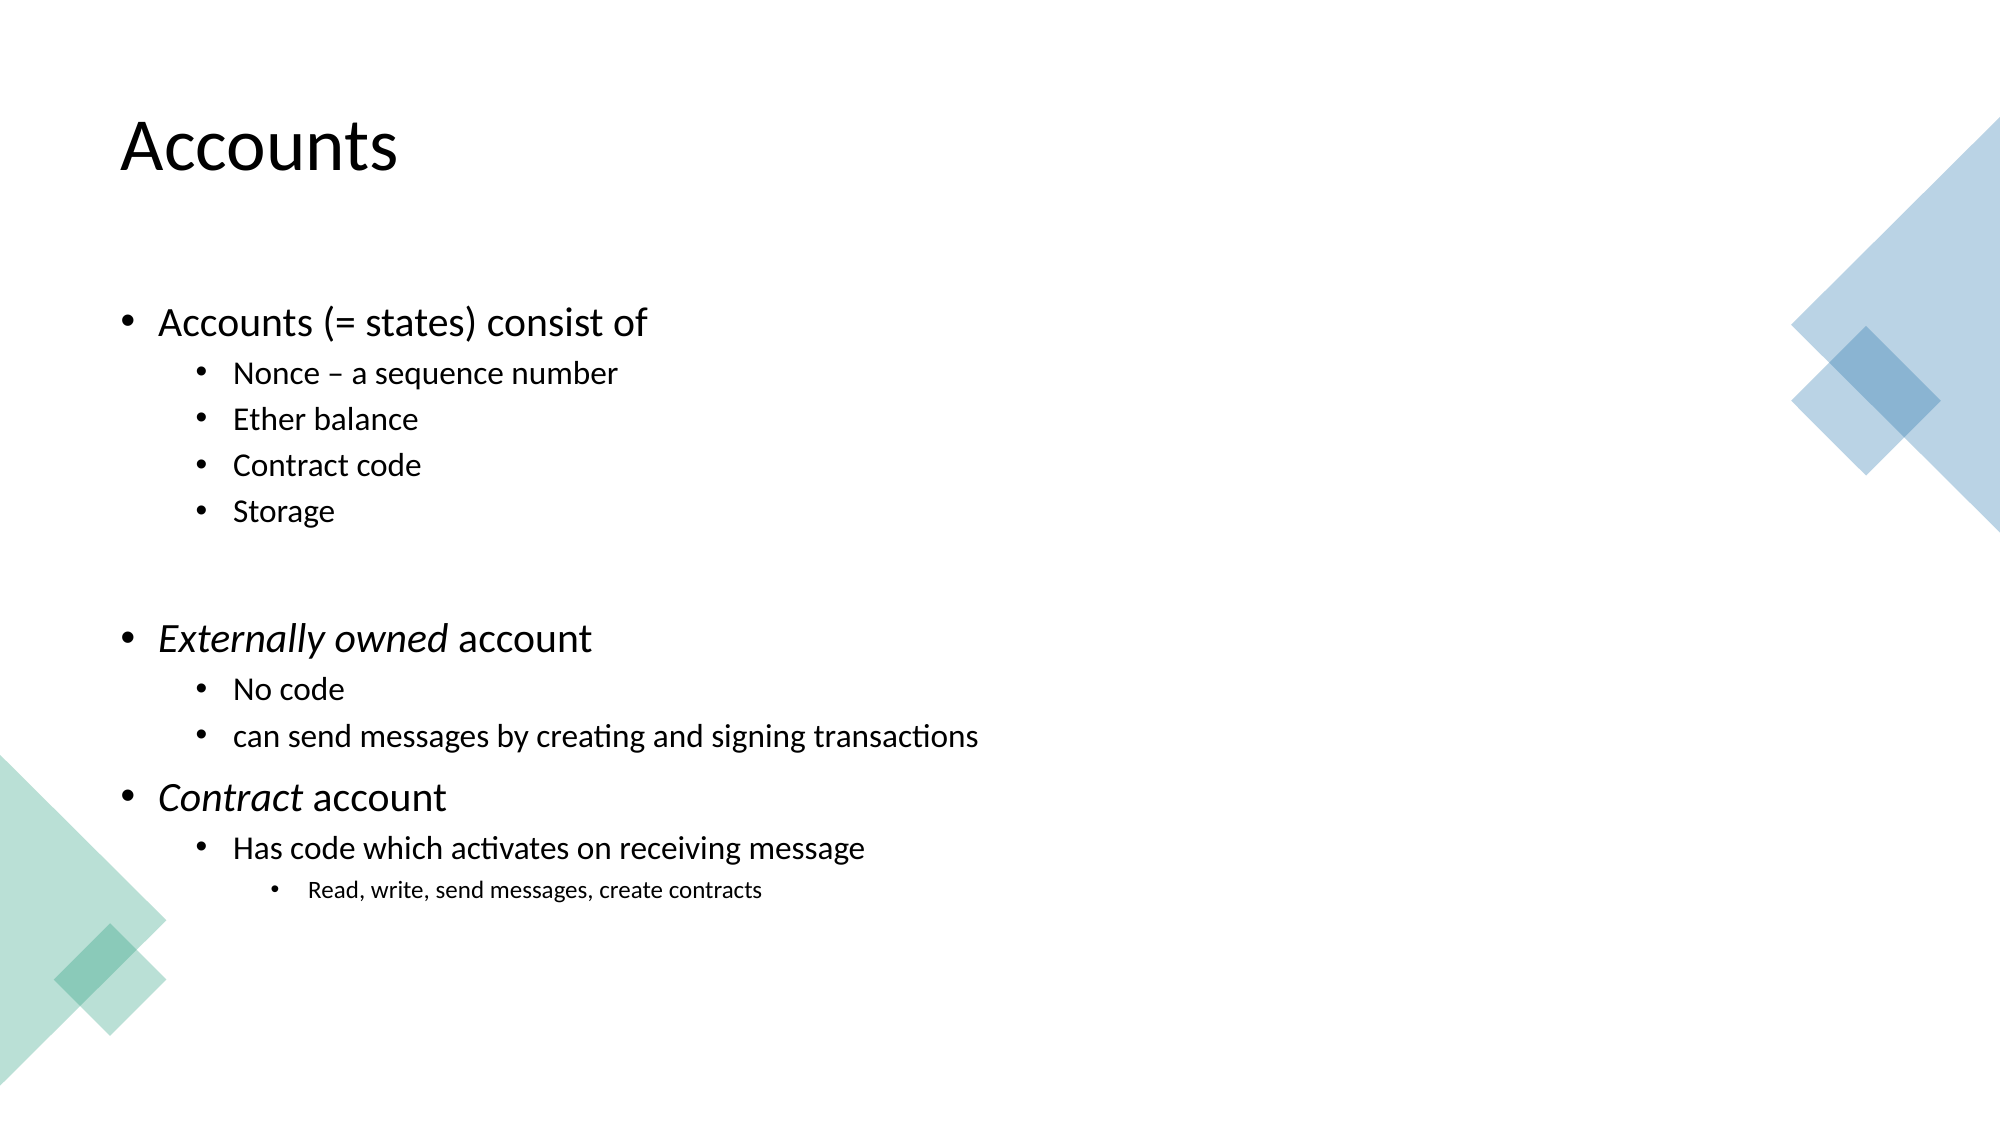

# Accounts

Accounts (= states) consist of
Nonce – a sequence number
Ether balance
Contract code
Storage

Externally owned account
No code
can send messages by creating and signing transactions
Contract account
Has code which activates on receiving message
Read, write, send messages, create contracts